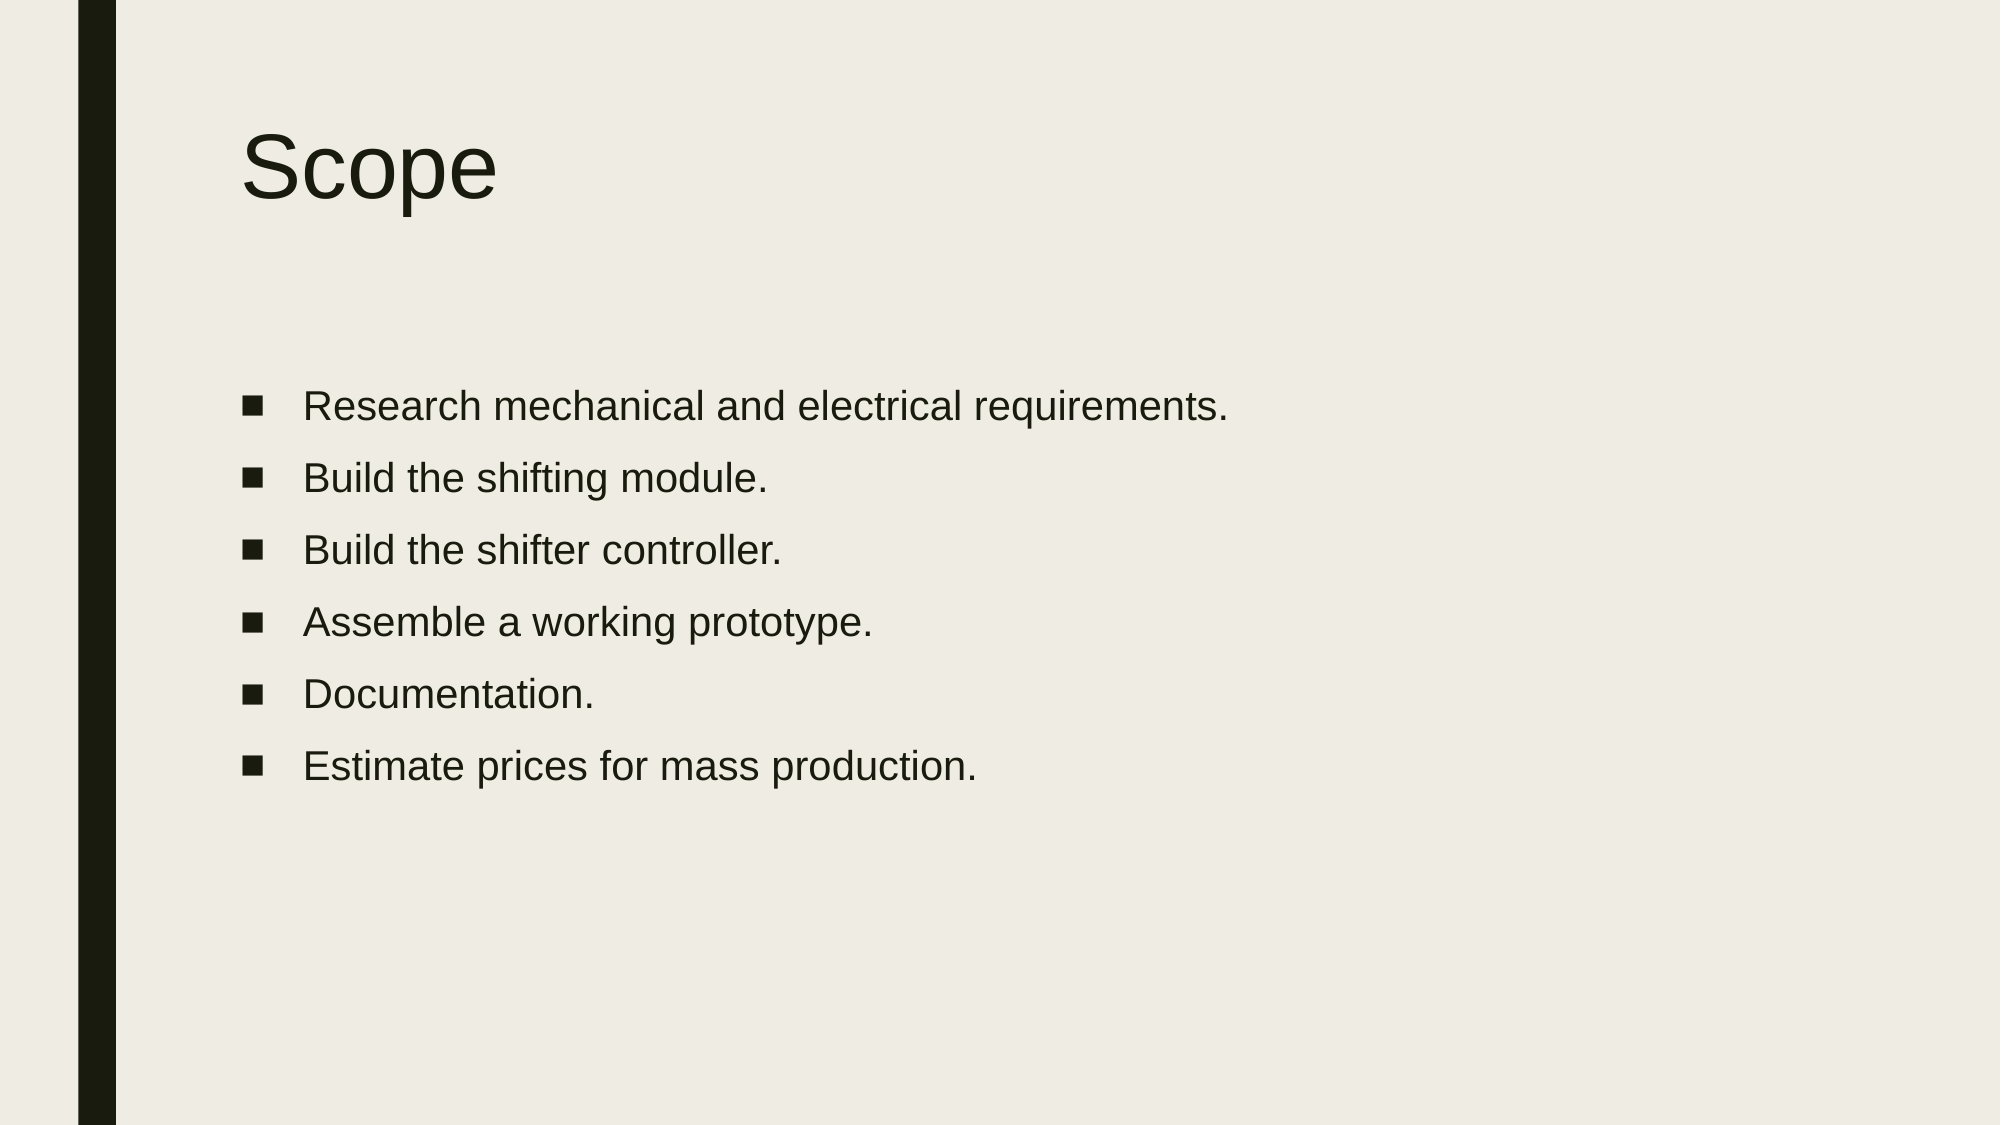

# Scope
Research mechanical and electrical requirements.
Build the shifting module.
Build the shifter controller.
Assemble a working prototype.
Documentation.
Estimate prices for mass production.